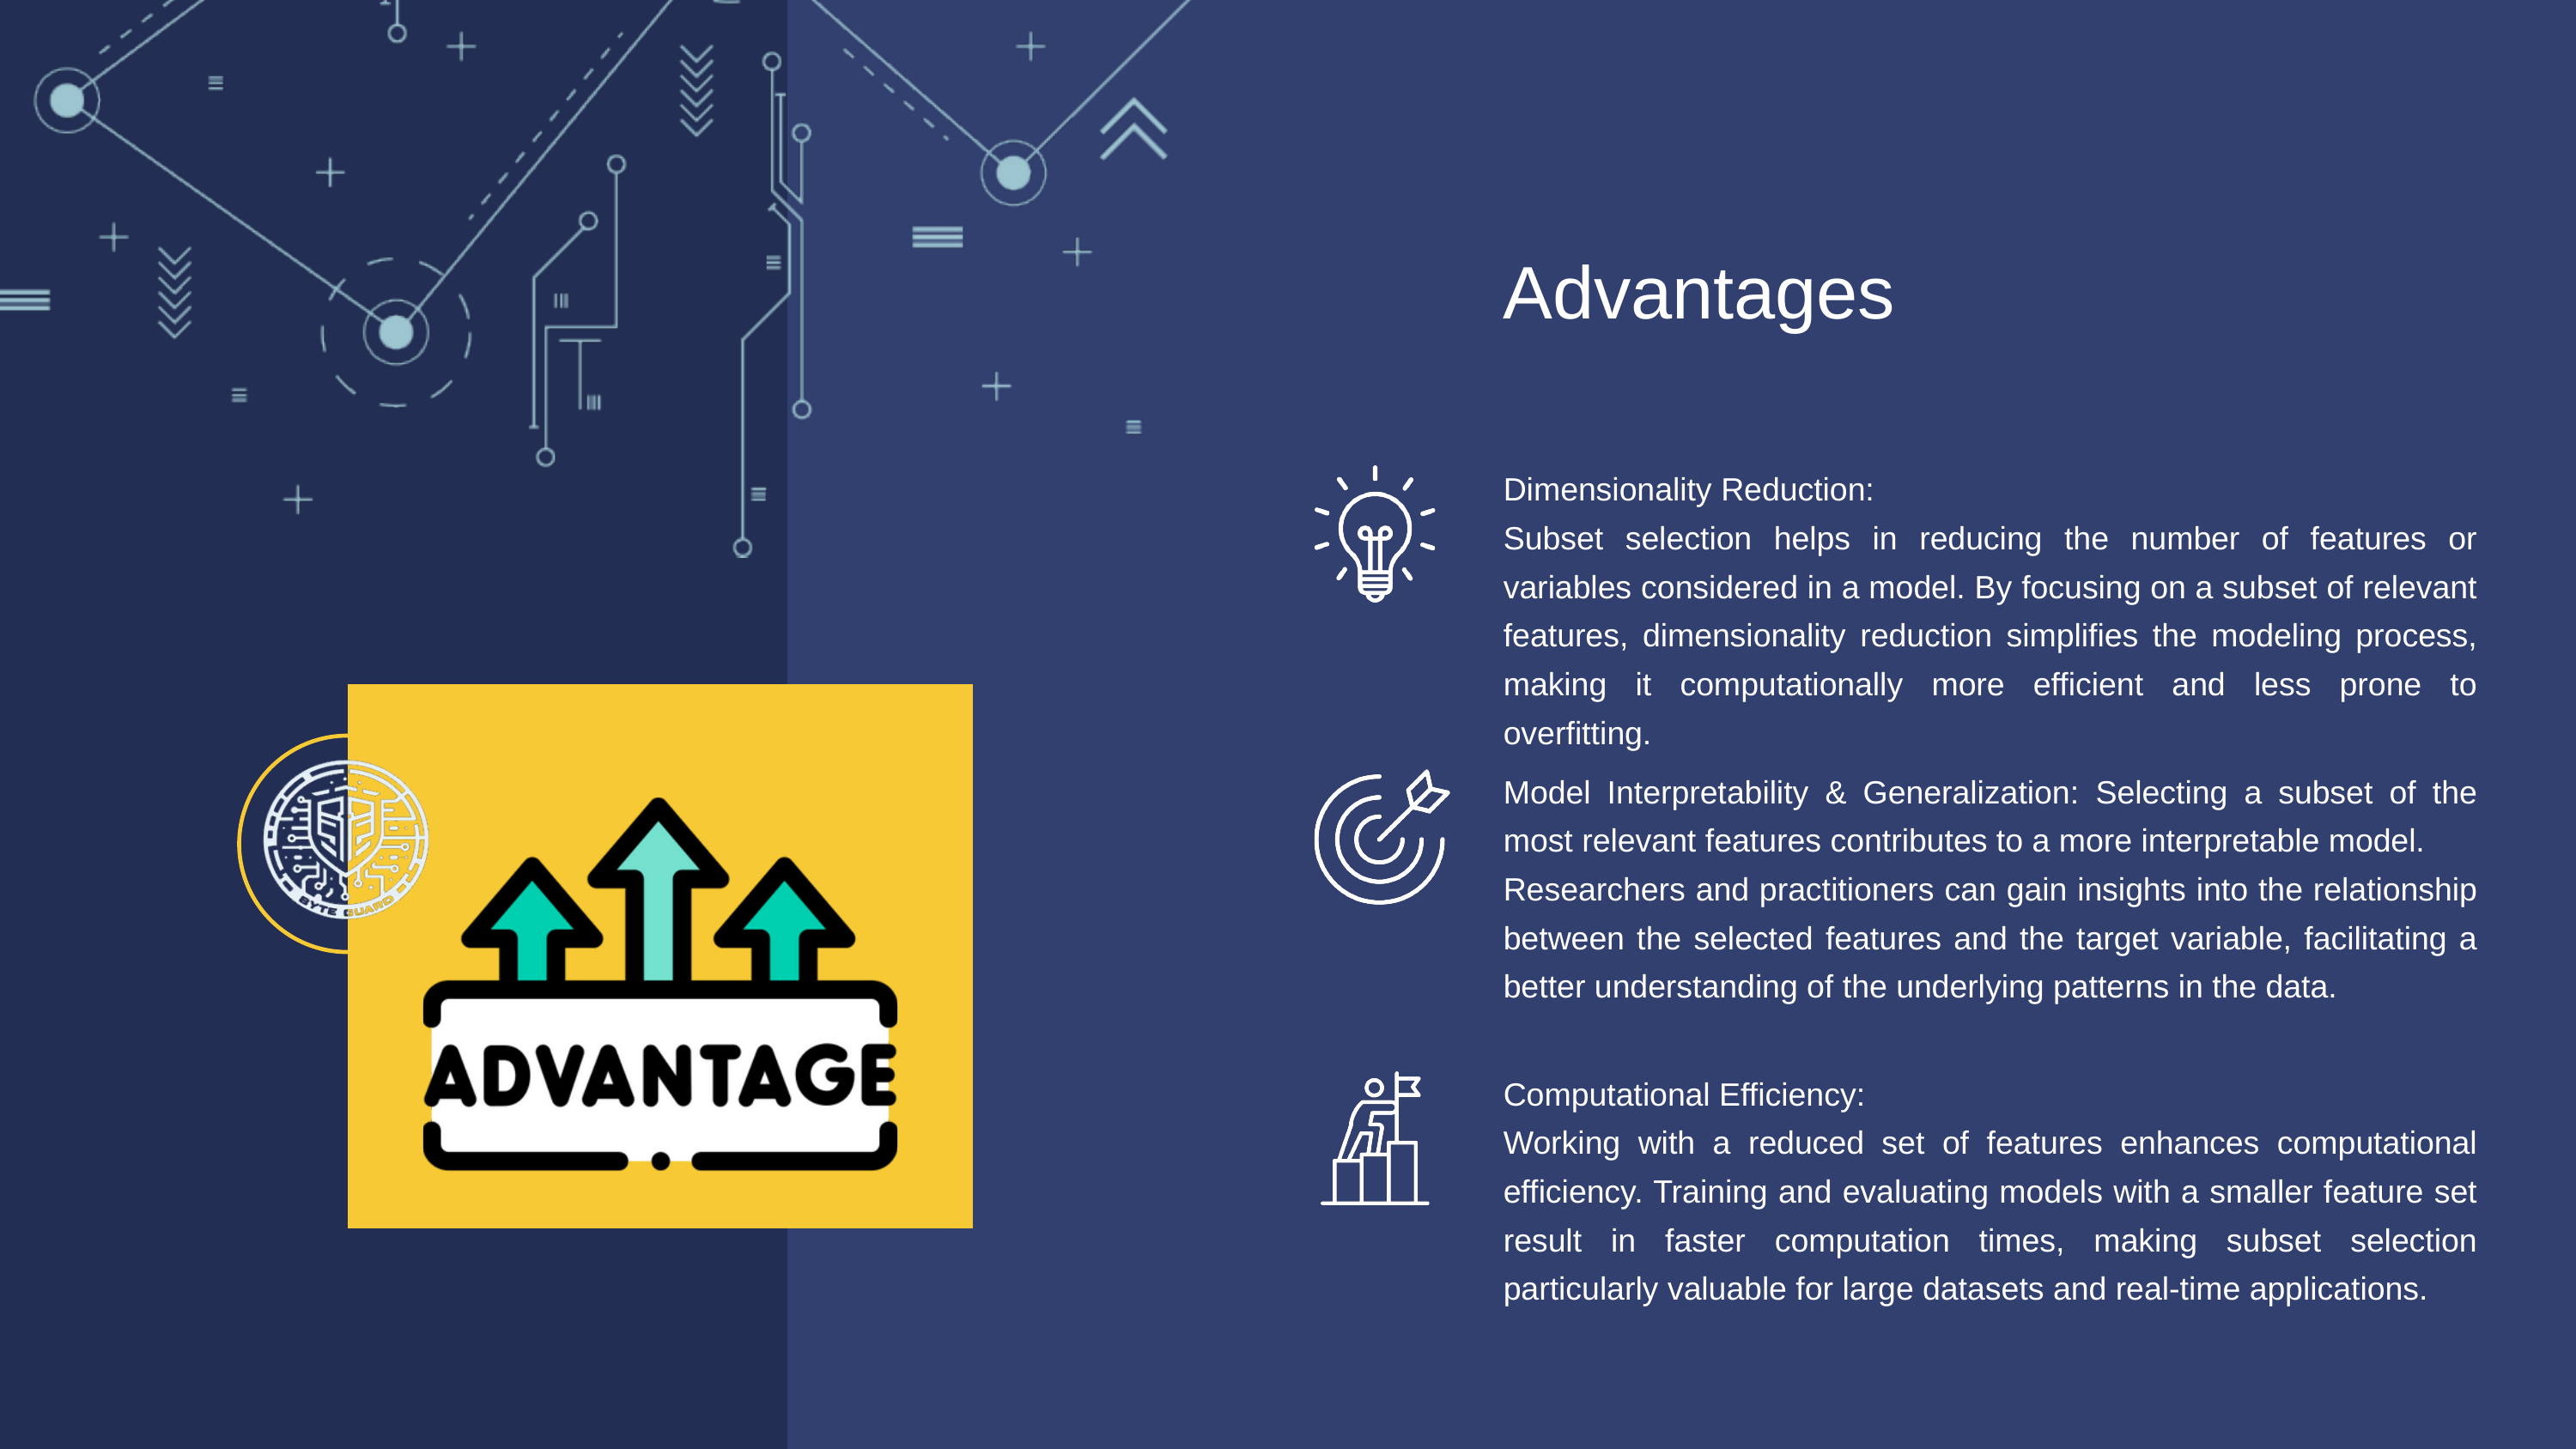

Advantages
Dimensionality Reduction:
Subset selection helps in reducing the number of features or variables considered in a model. By focusing on a subset of relevant features, dimensionality reduction simplifies the modeling process, making it computationally more efficient and less prone to overfitting.

Model Interpretability & Generalization: Selecting a subset of the most relevant features contributes to a more interpretable model.
Researchers and practitioners can gain insights into the relationship between the selected features and the target variable, facilitating a better understanding of the underlying patterns in the data.

Computational Efficiency:
Working with a reduced set of features enhances computational efficiency. Training and evaluating models with a smaller feature set result in faster computation times, making subset selection particularly valuable for large datasets and real-time applications.